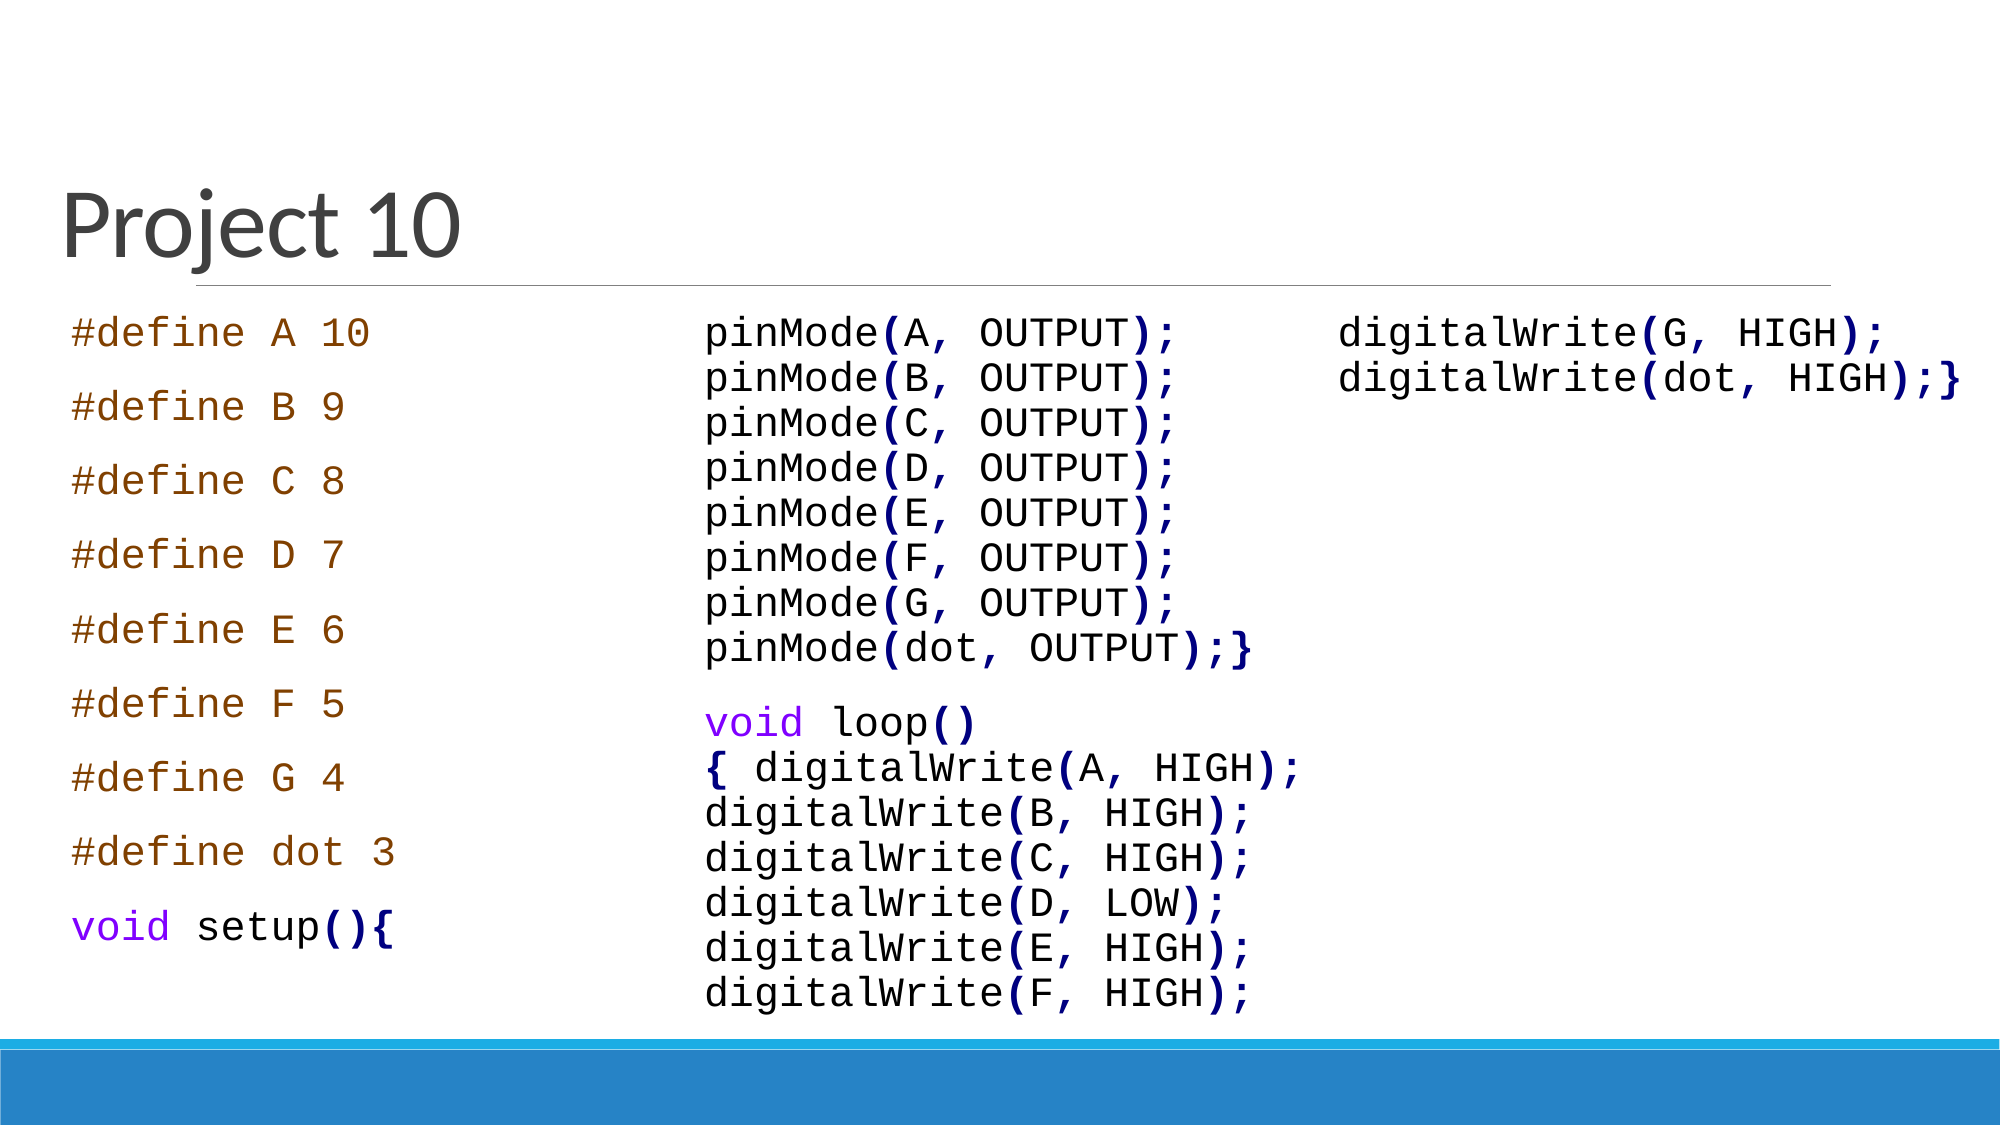

# Project 10
#define A 10
#define B 9
#define C 8
#define D 7
#define E 6
#define F 5
#define G 4
#define dot 3
void setup(){
pinMode(A, OUTPUT); pinMode(B, OUTPUT); pinMode(C, OUTPUT); pinMode(D, OUTPUT); pinMode(E, OUTPUT); pinMode(F, OUTPUT); pinMode(G, OUTPUT); pinMode(dot, OUTPUT);}
void loop() { digitalWrite(A, HIGH); digitalWrite(B, HIGH); digitalWrite(C, HIGH); digitalWrite(D, LOW); digitalWrite(E, HIGH); digitalWrite(F, HIGH); digitalWrite(G, HIGH); digitalWrite(dot, HIGH);}